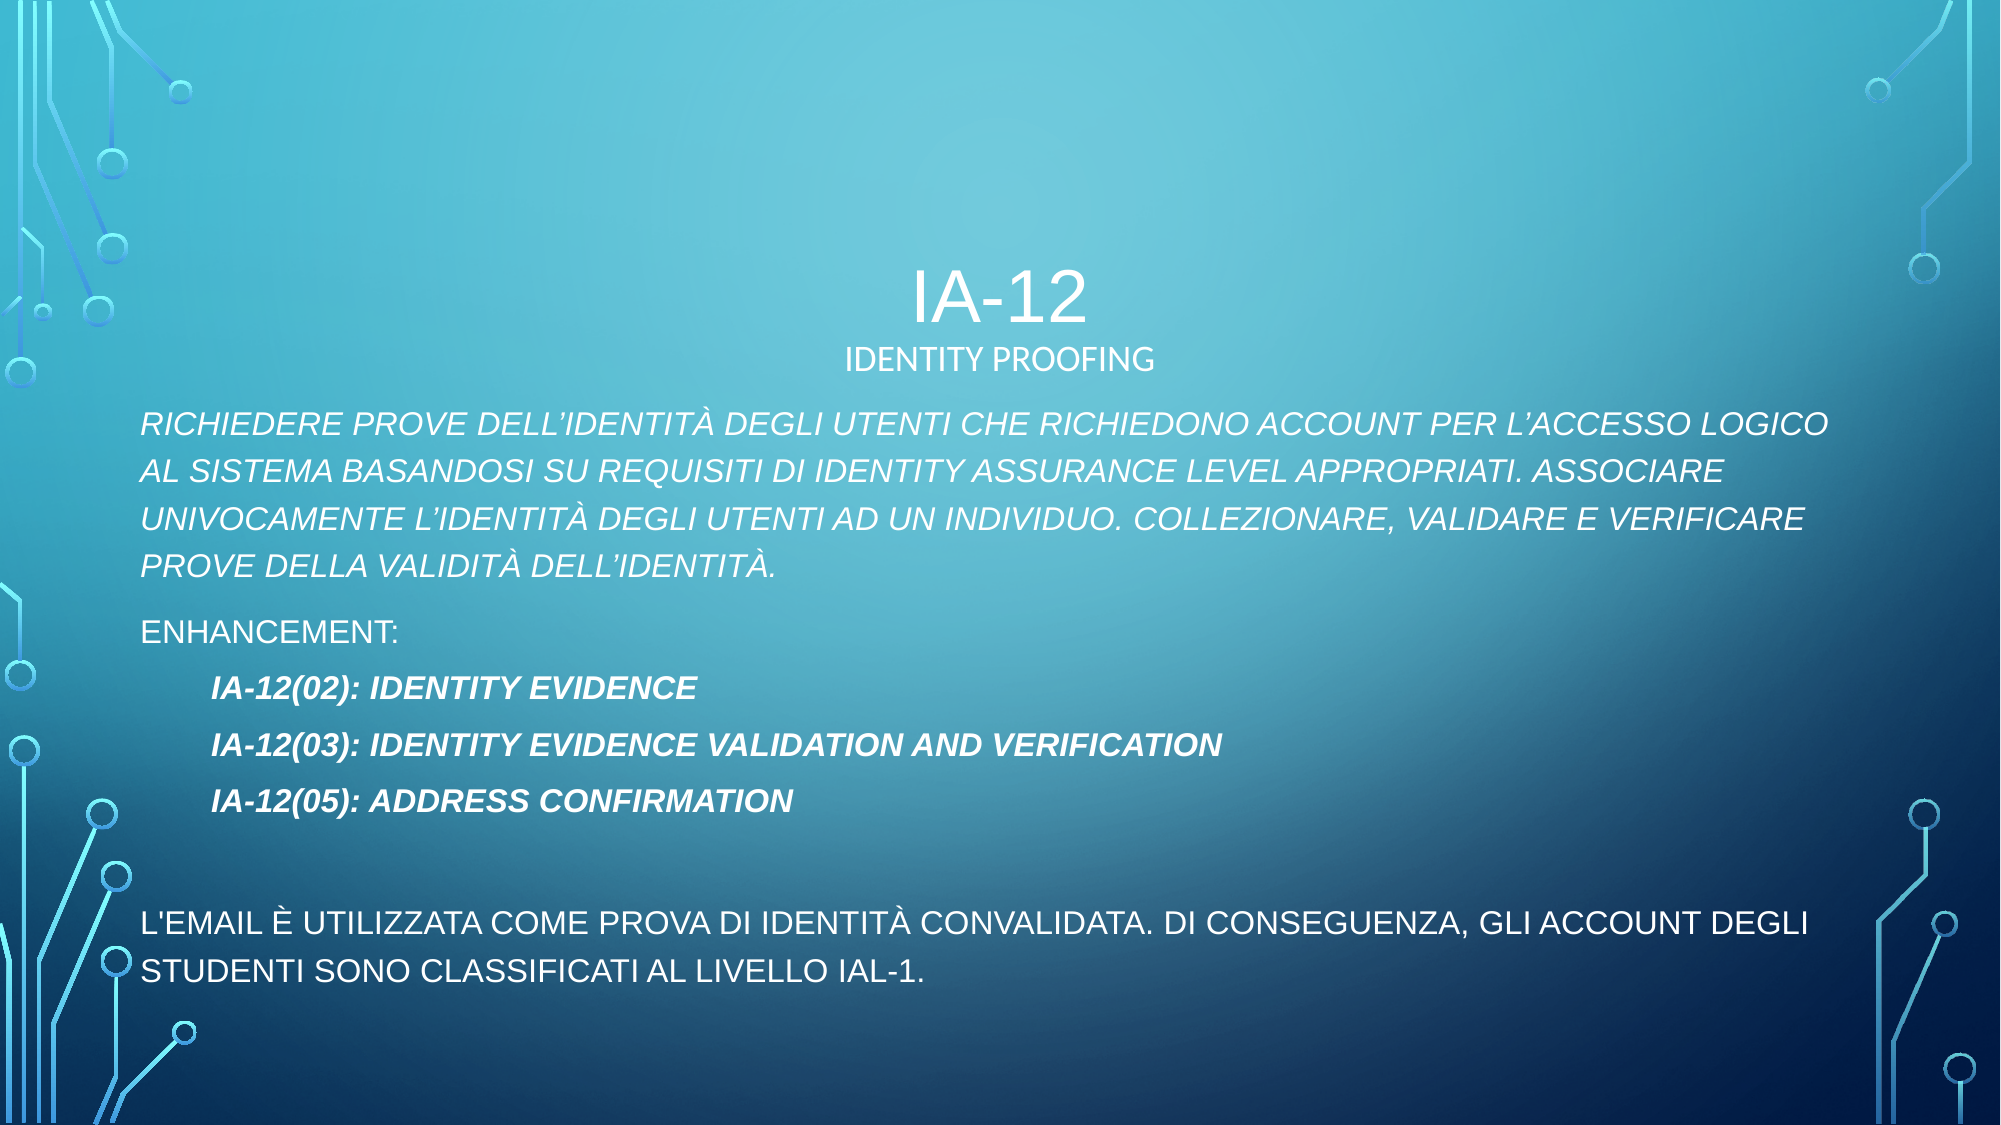

# IA-12 IDENTITY PROOFING
Richiedere prove dell’identità degli utenti che richiedono account per l’accesso logico al sistema basandosi su requisiti di Identity Assurance Level appropriati. Associare univocamente l’identità degli utenti ad un individuo. Collezionare, validare e verificare prove della validità dell’identità.
Enhancement:
IA-12(02): IDENTITY EVIDENCE
IA-12(03): IDENTITY EVIDENCE VALIDATION AND VERIFICATION
IA-12(05): ADDRESS CONFIRMATION

L'email è utilizzata come prova di identità convalidata. di conseguenza, gli account degli studenti sono classificati al livello IAL-1.